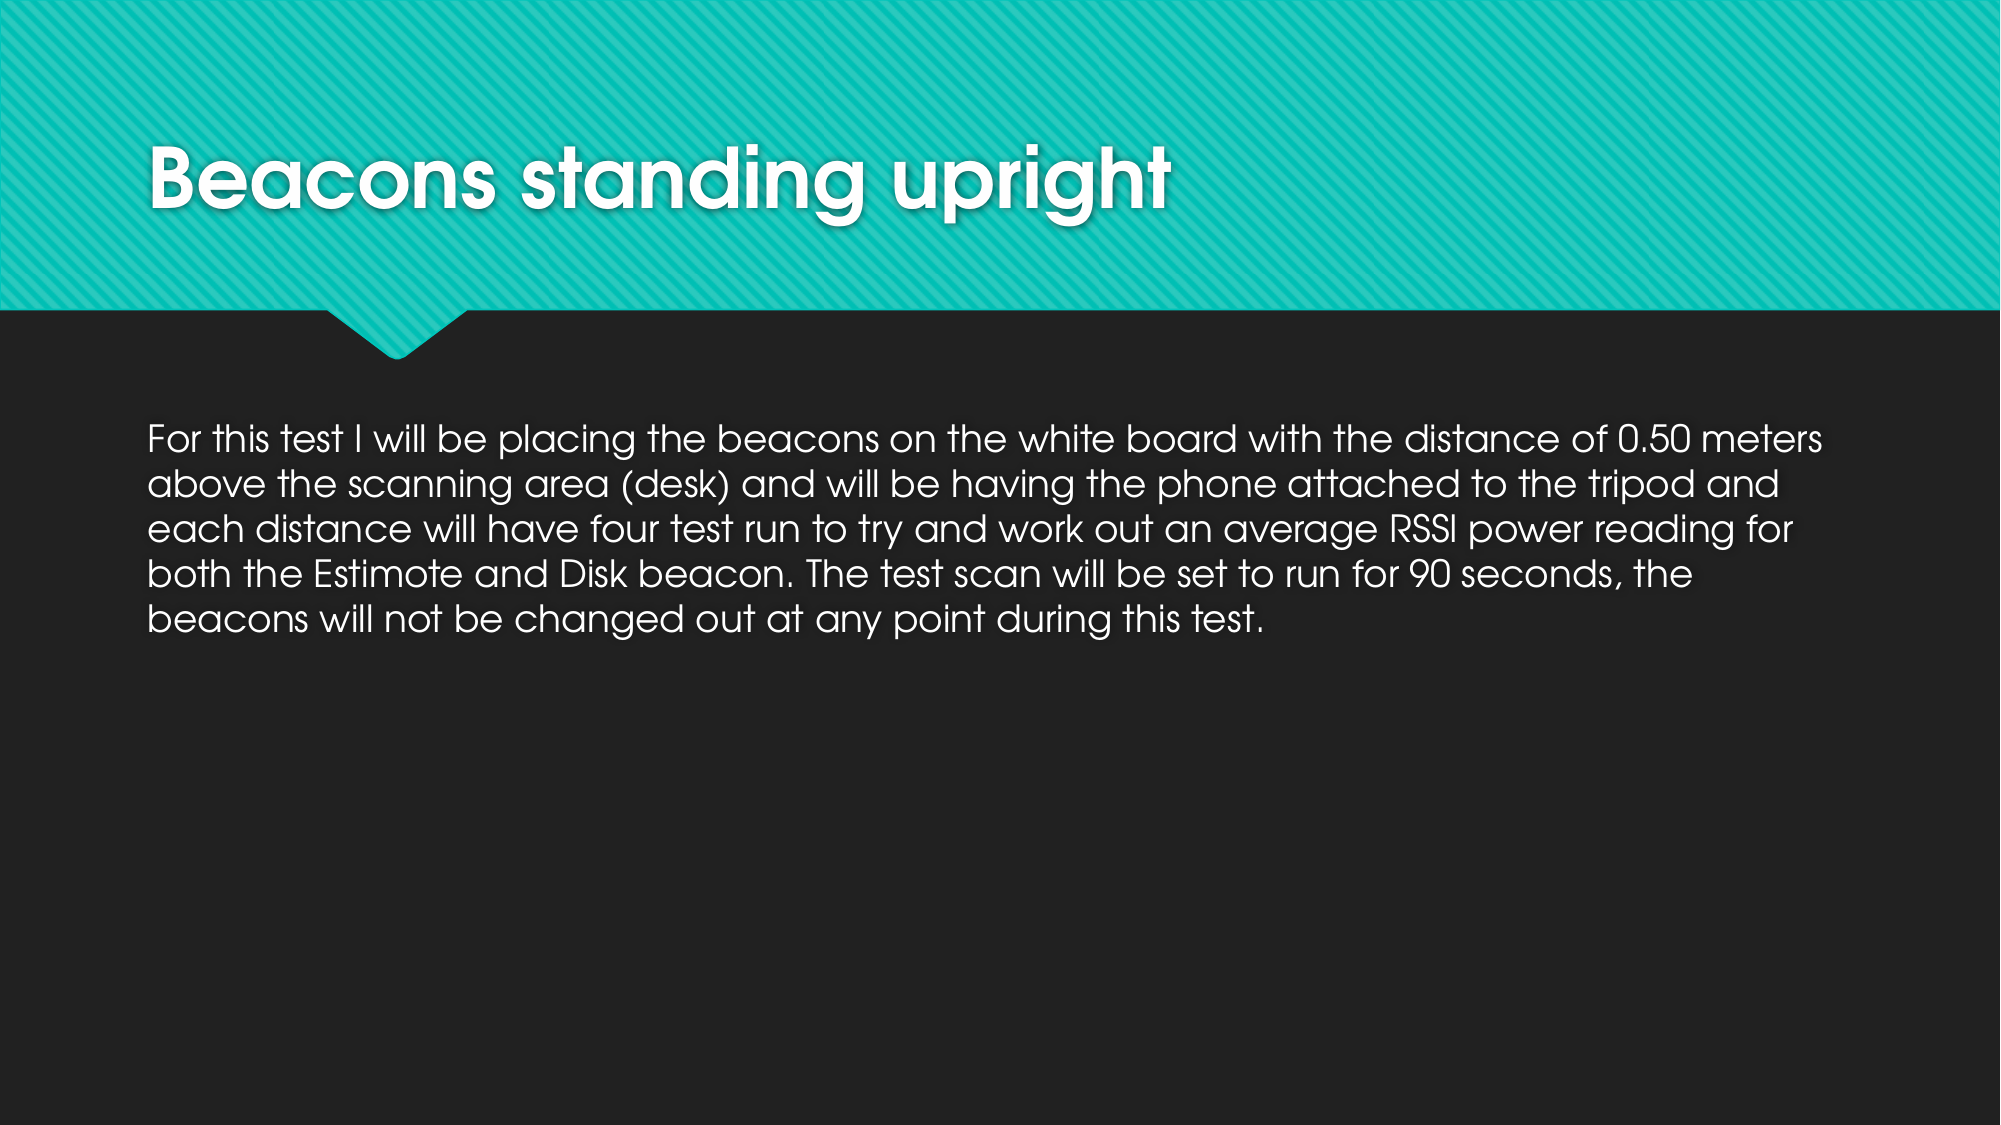

# Beacons standing upright
For this test I will be placing the beacons on the white board with the distance of 0.50 meters above the scanning area (desk) and will be having the phone attached to the tripod and each distance will have four test run to try and work out an average RSSI power reading for both the Estimote and Disk beacon. The test scan will be set to run for 90 seconds, the beacons will not be changed out at any point during this test.